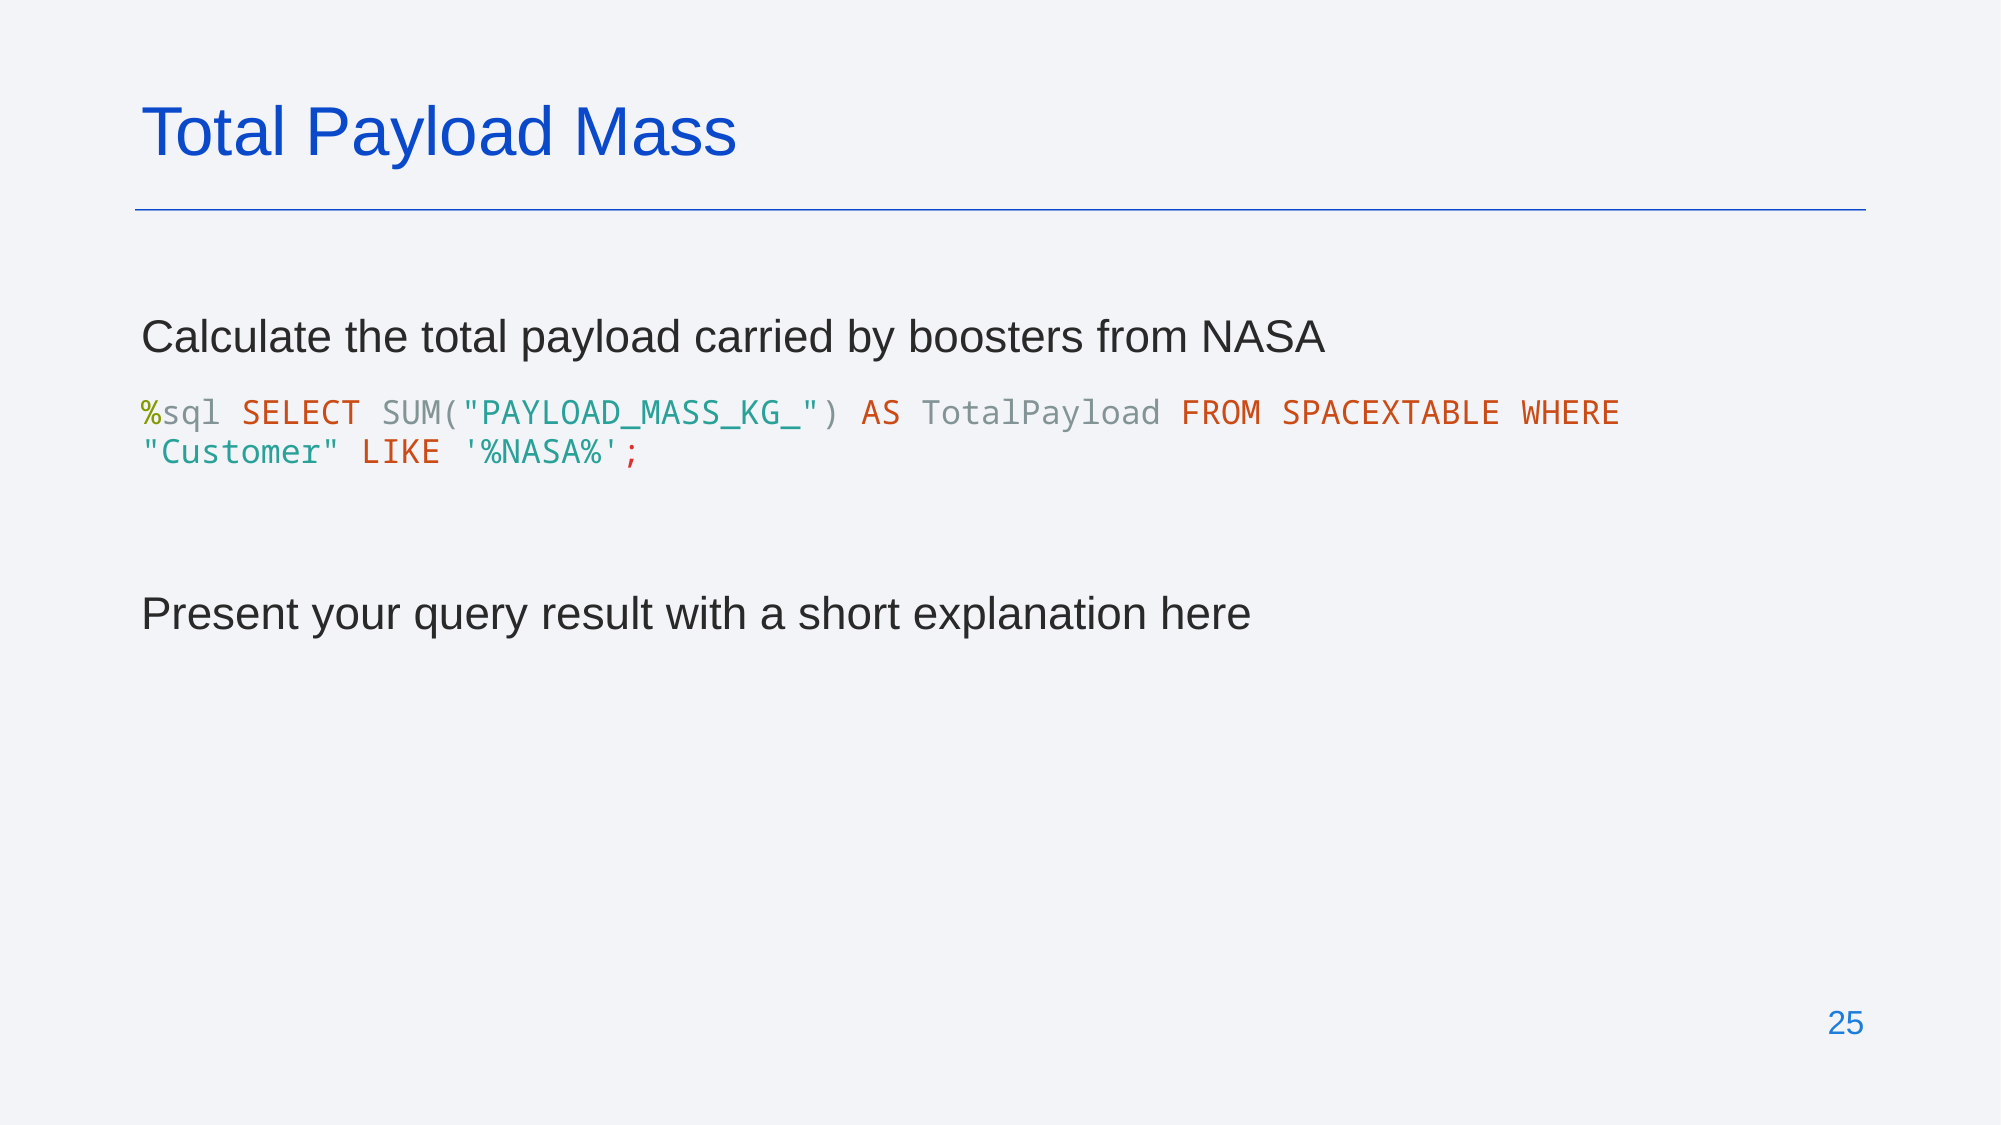

Total Payload Mass
Calculate the total payload carried by boosters from NASA
%sql SELECT SUM("PAYLOAD_MASS_KG_") AS TotalPayload FROM SPACEXTABLE WHERE "Customer" LIKE '%NASA%';

Present your query result with a short explanation here

25